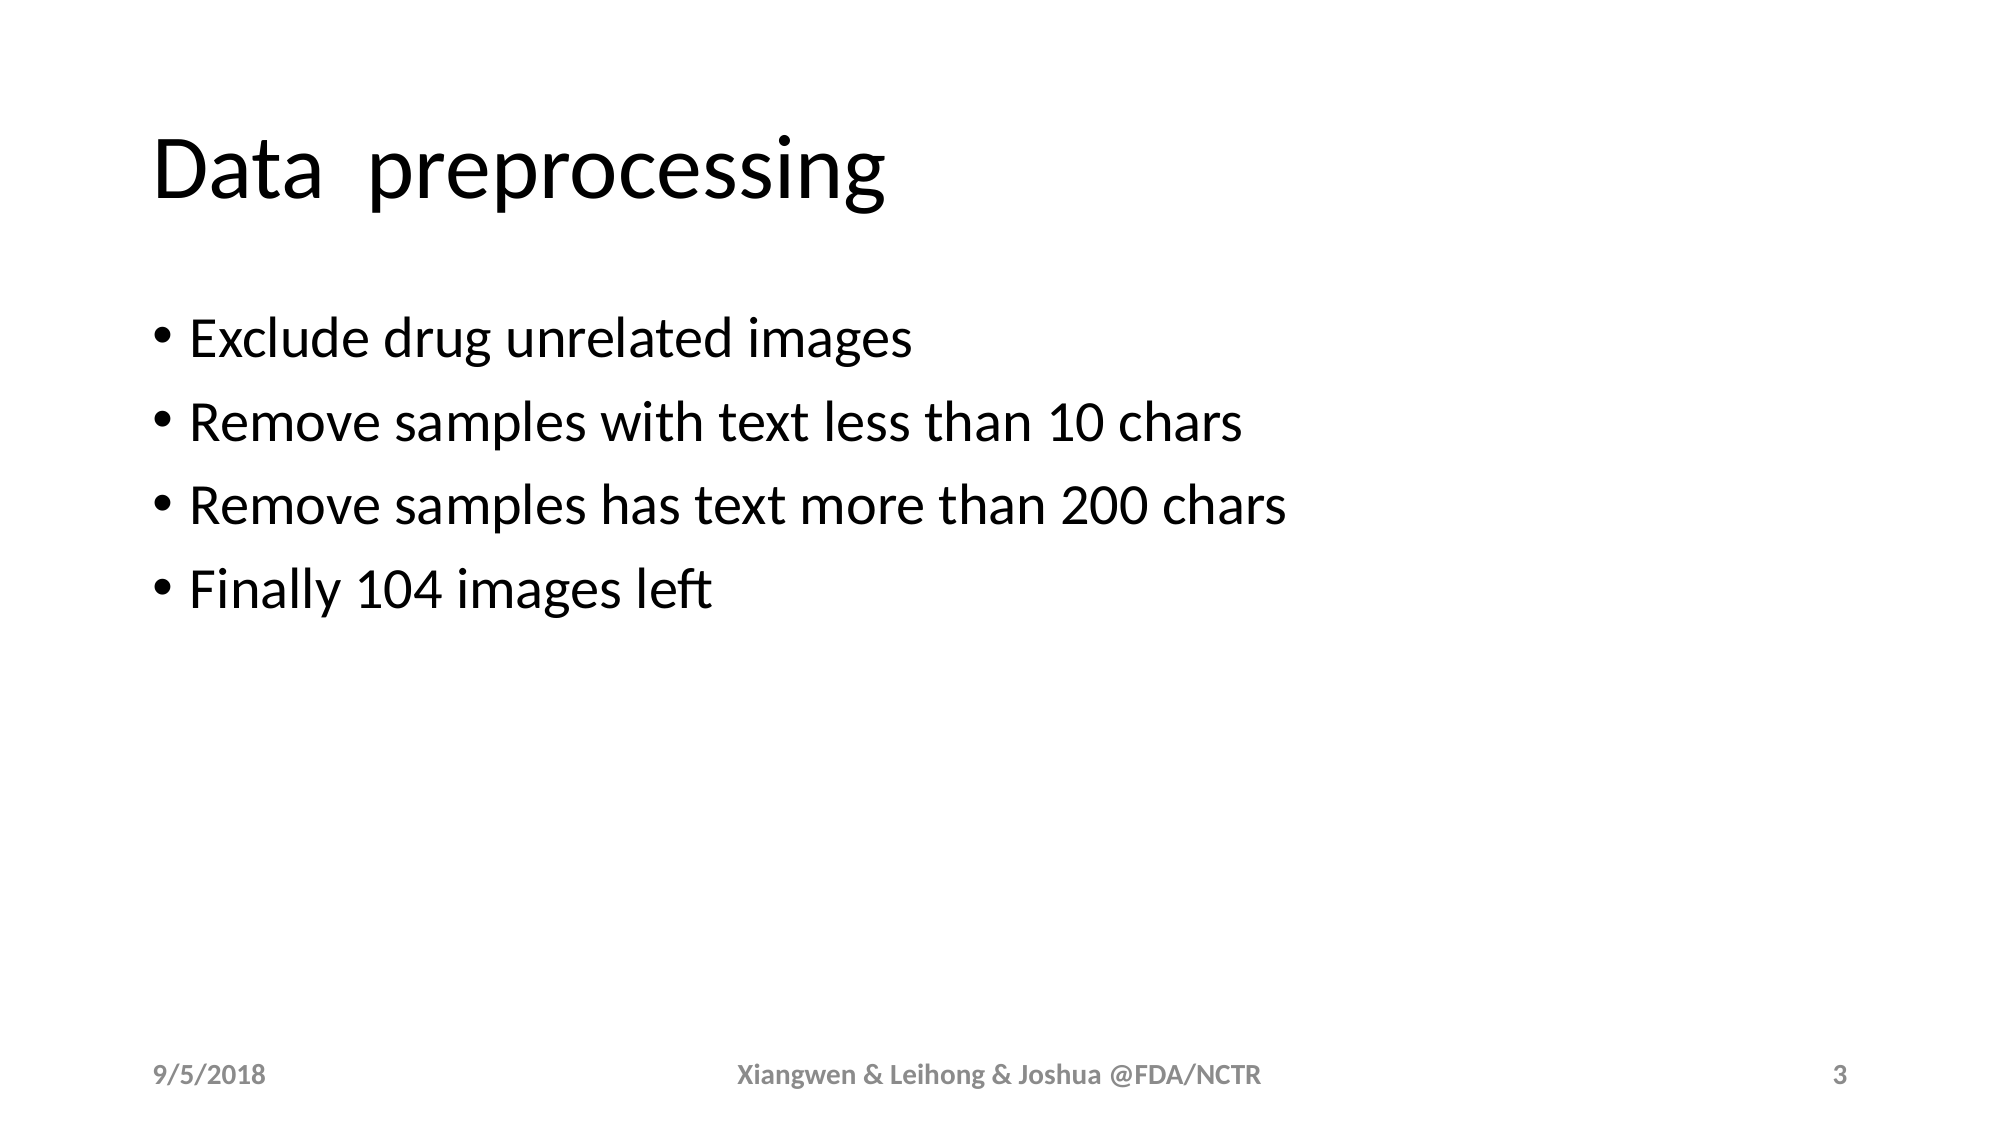

# Data  preprocessing
Exclude drug unrelated images
Remove samples with text less than 10 chars
Remove samples has text more than 200 chars
Finally 104 images left

9/5/2018
Xiangwen & Leihong & Joshua @FDA/NCTR
3